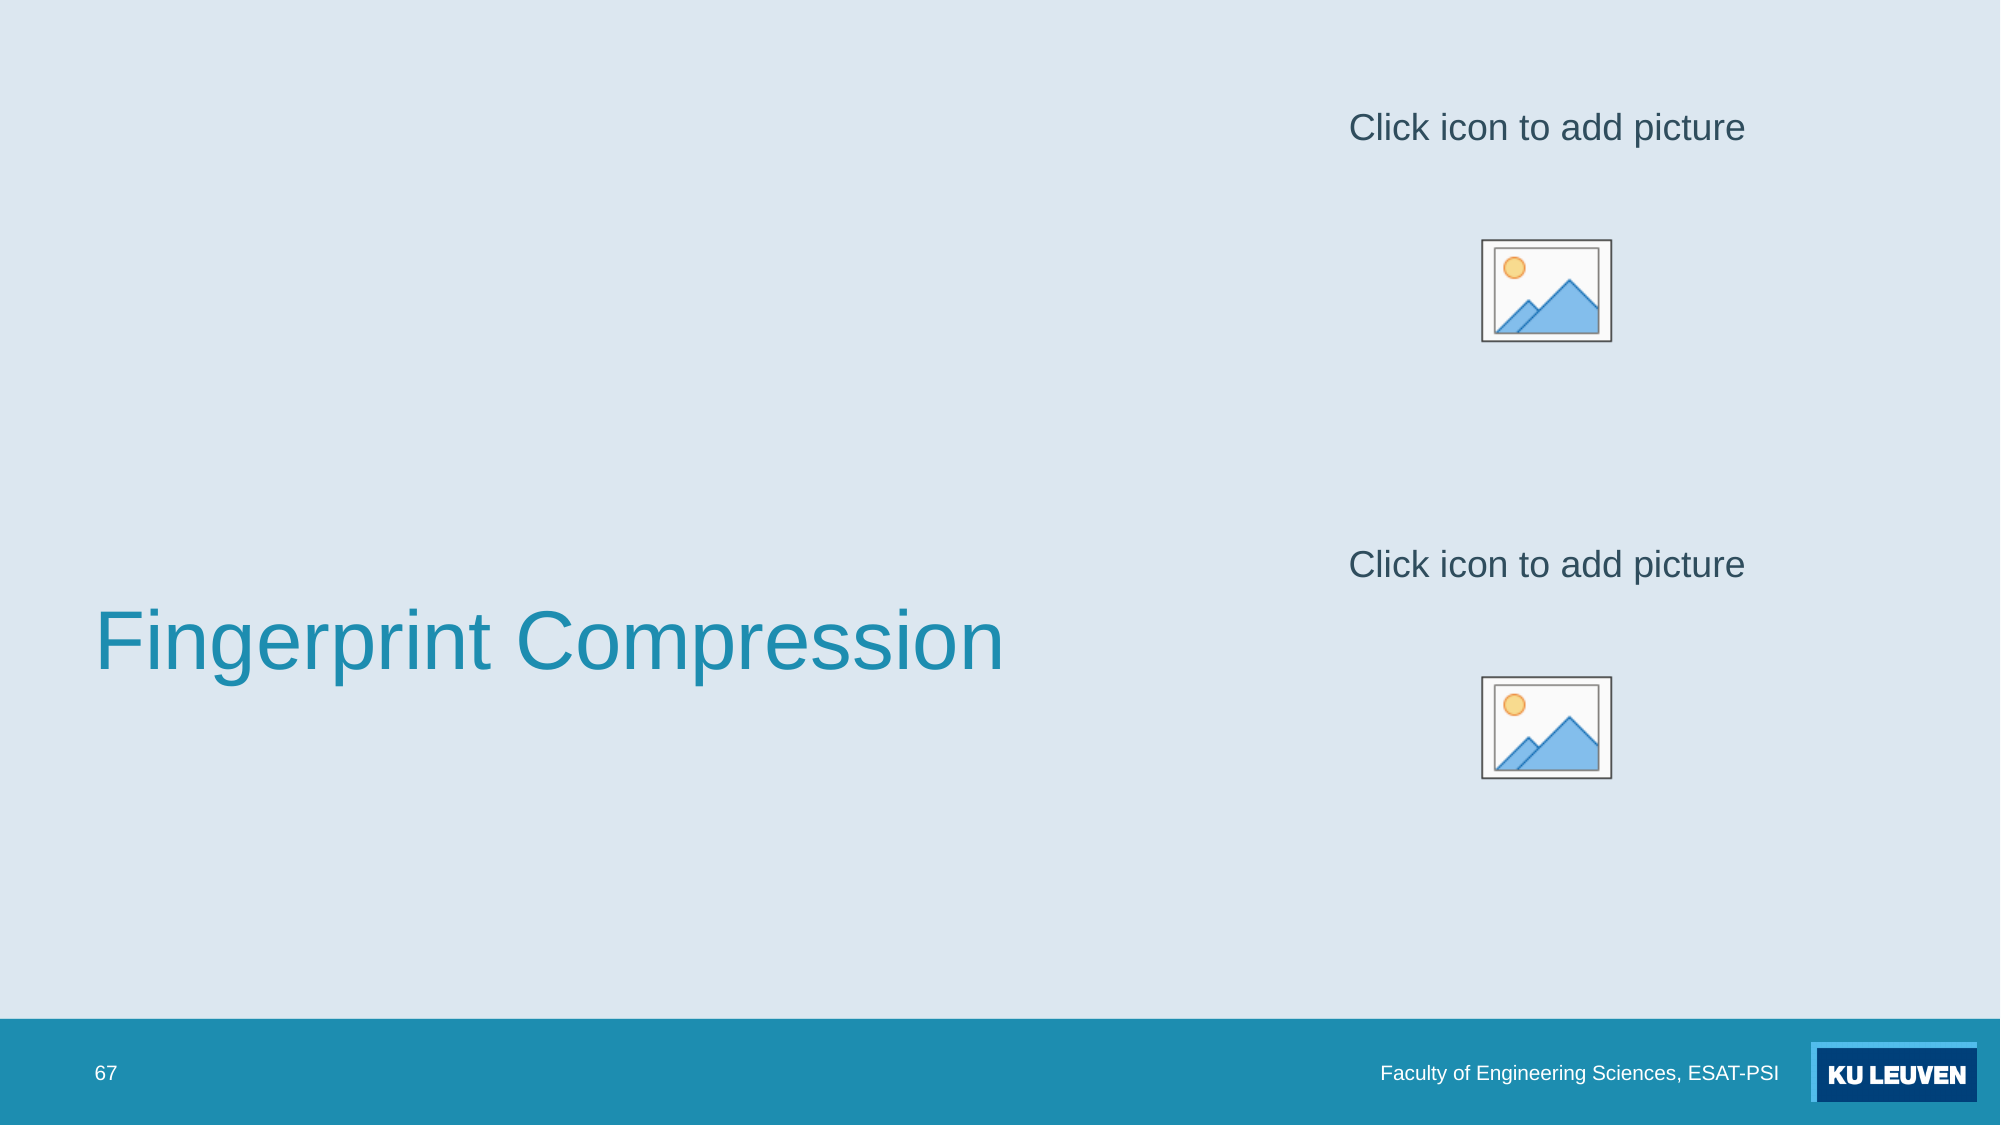

# Fingerprint Compression

67
Faculty of Engineering Sciences, ESAT-PSI